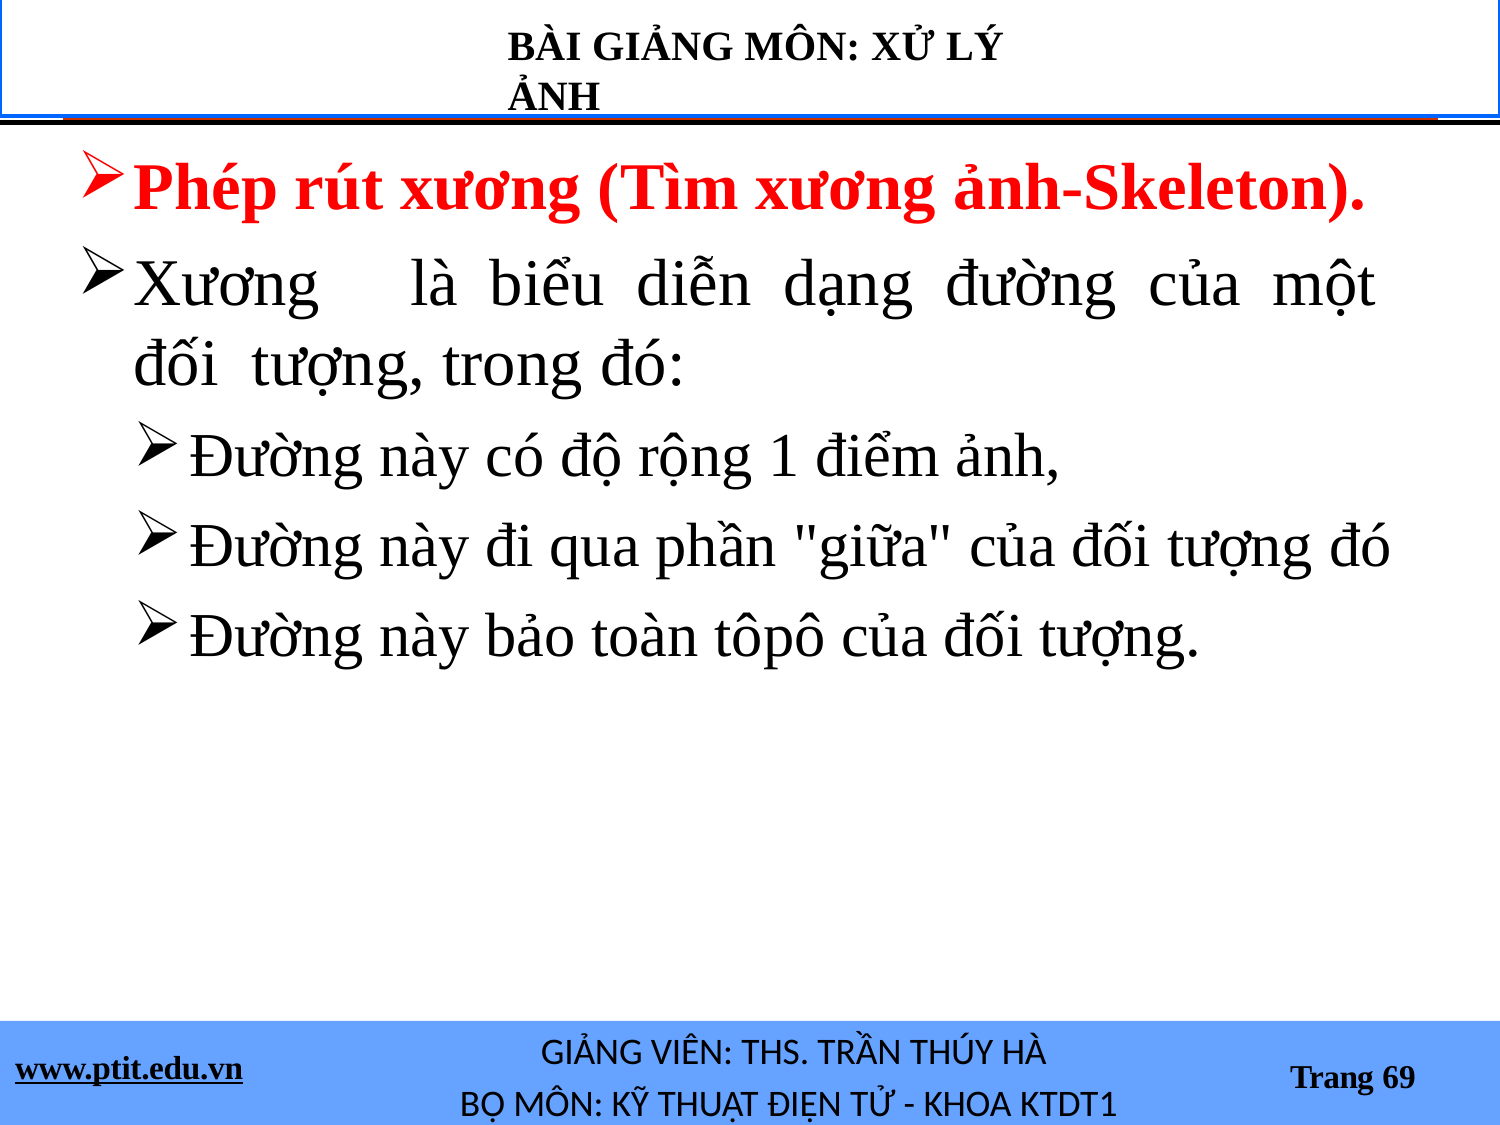

BÀI GIẢNG MÔN: XỬ LÝ ẢNH
Phép rút xương (Tìm xương ảnh-Skeleton).
Xương	là	biểu	diễn	dạng	đường	của	một	đối  tượng, trong đó:
Đường này có độ rộng 1 điểm ảnh,
Đường này đi qua phần "giữa" của đối tượng đó
Đường này bảo toàn tôpô của đối tượng.

GIẢNG VIÊN: THS. TRẦN THÚY HÀ
BỘ MÔN: KỸ THUẬT ĐIỆN TỬ - KHOA KTDT1
www.ptit.edu.vn
Trang 69